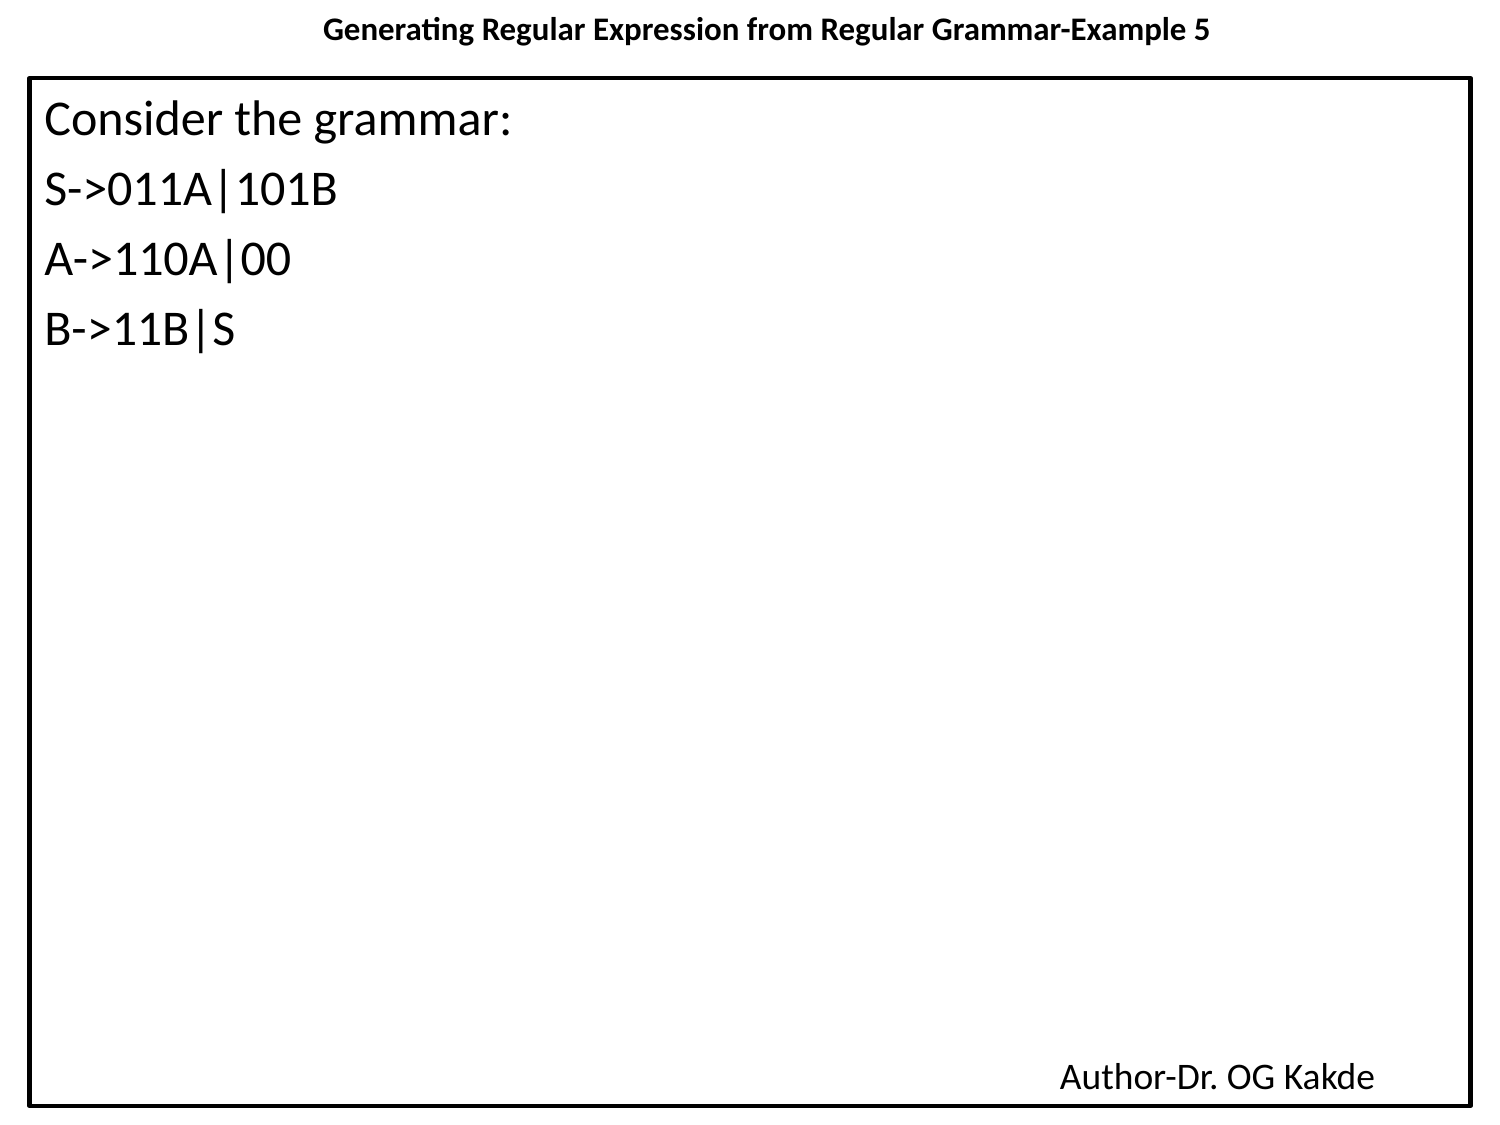

# Generating Regular Expression from Regular Grammar-Example 5
Consider the grammar:
S->011A|101B
A->110A|00
B->11B|S

47
Author-Dr. OG Kakde